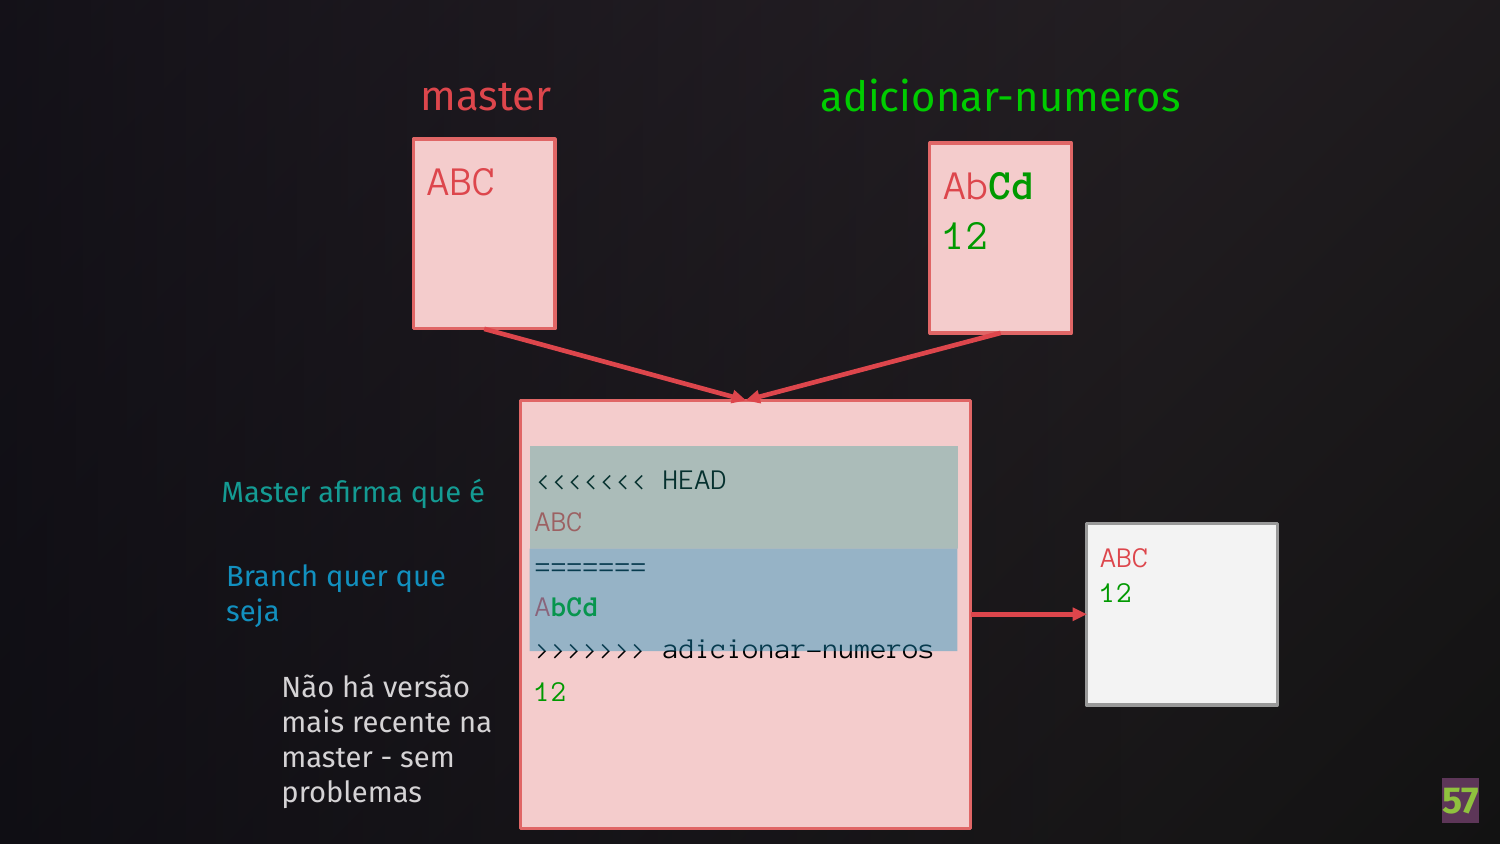

master
adicionar-numeros
ABC
AbCd
12

<<<<<<< HEAD
ABC
=======
AbCd
>>>>>>> adicionar-numeros
12

Master afirma que é
ABC
12

Branch quer que seja

Não há versão mais recente na master - sem problemas
57